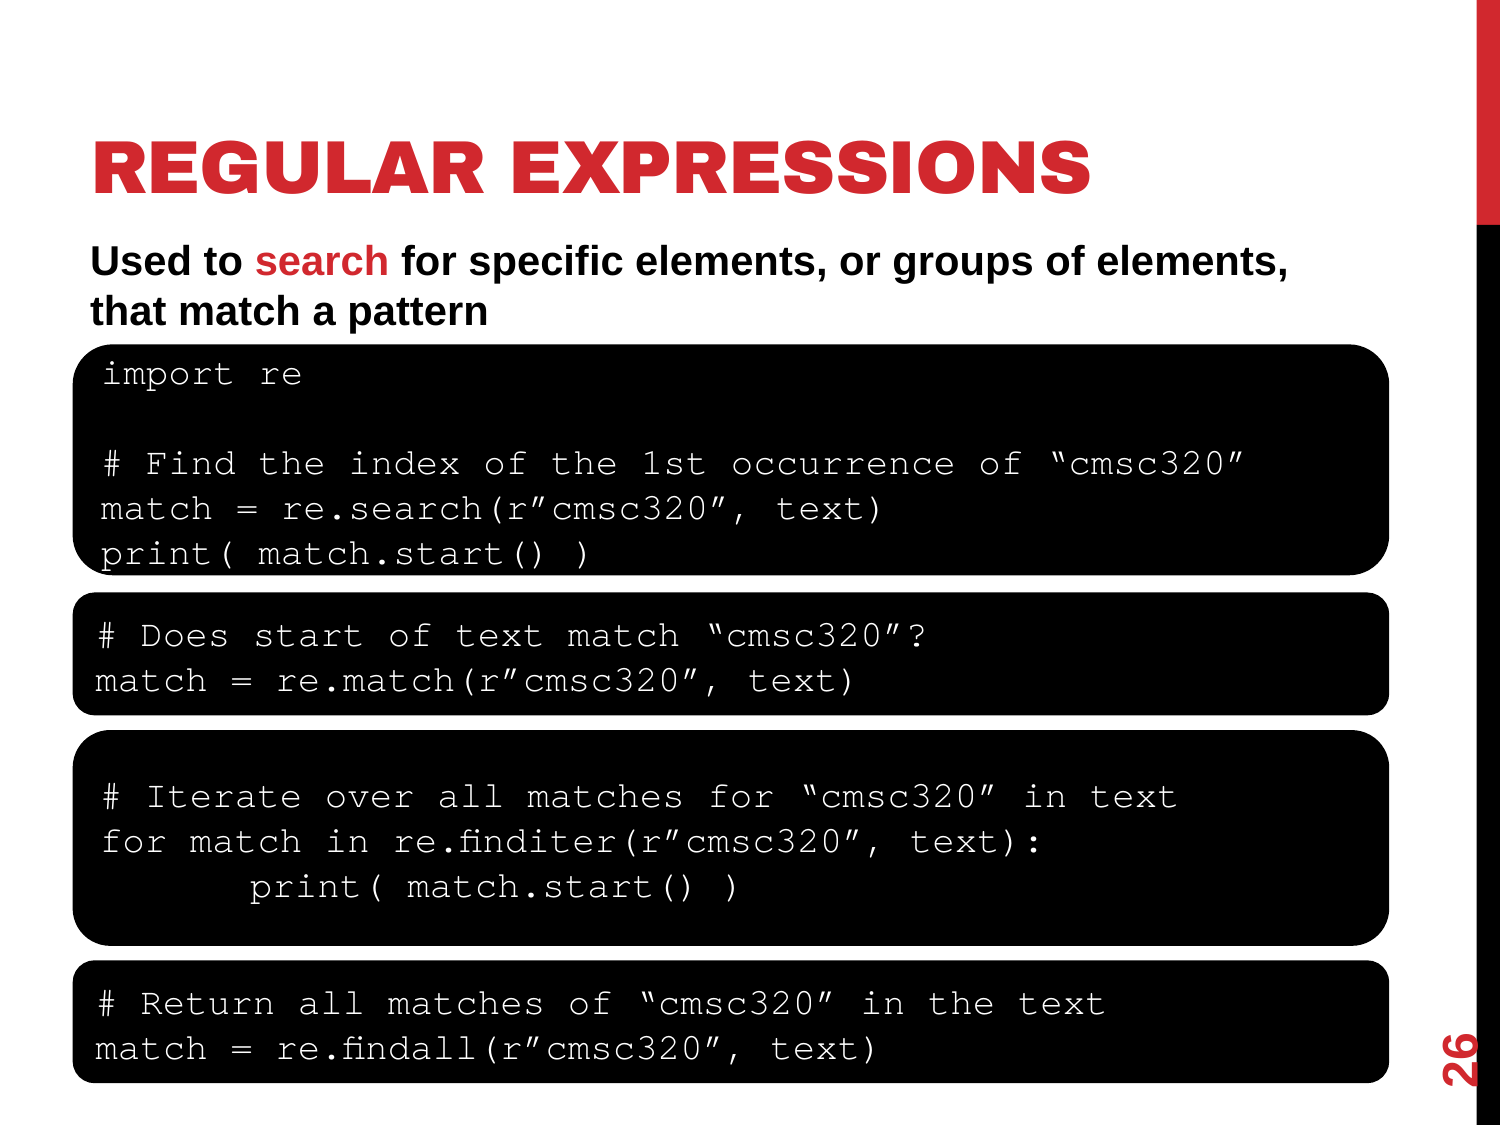

# Regular Expressions
Used to search for specific elements, or groups of elements, that match a pattern
import re

# Find the index of the 1st occurrence of “cmsc320”
match = re.search(r”cmsc320”, text)
print( match.start() )
# Does start of text match “cmsc320”?
match = re.match(r”cmsc320”, text)
# Iterate over all matches for “cmsc320” in text
for match in re.finditer(r”cmsc320”, text):
	print( match.start() )
# Return all matches of “cmsc320” in the text
match = re.findall(r”cmsc320”, text)
26